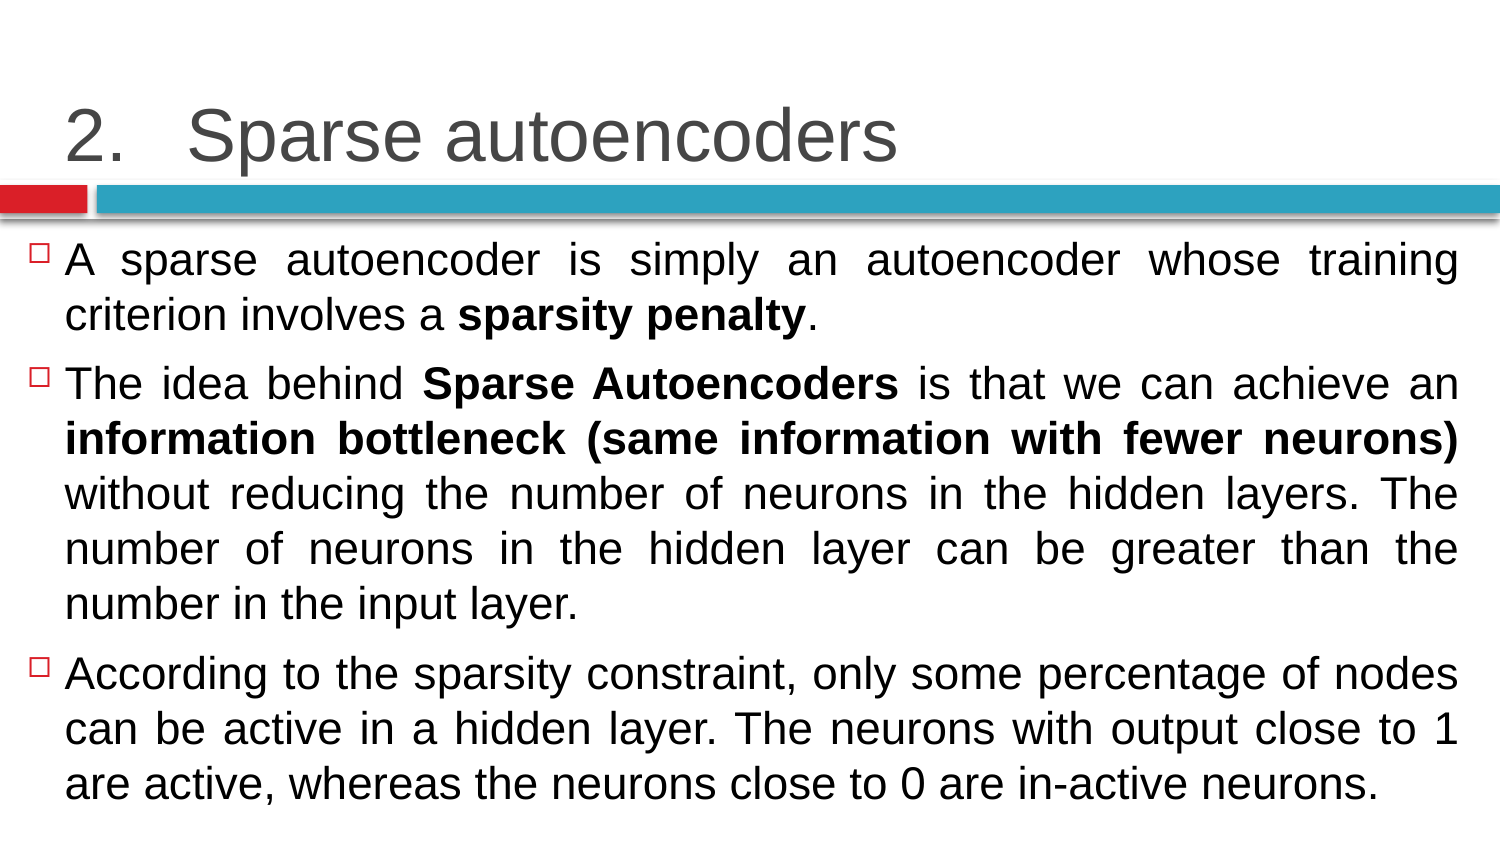

# Sparse autoencoders
A sparse autoencoder is simply an autoencoder whose training criterion involves a sparsity penalty.
The idea behind Sparse Autoencoders is that we can achieve an information bottleneck (same information with fewer neurons) without reducing the number of neurons in the hidden layers. The number of neurons in the hidden layer can be greater than the number in the input layer.
According to the sparsity constraint, only some percentage of nodes can be active in a hidden layer. The neurons with output close to 1 are active, whereas the neurons close to 0 are in-active neurons.